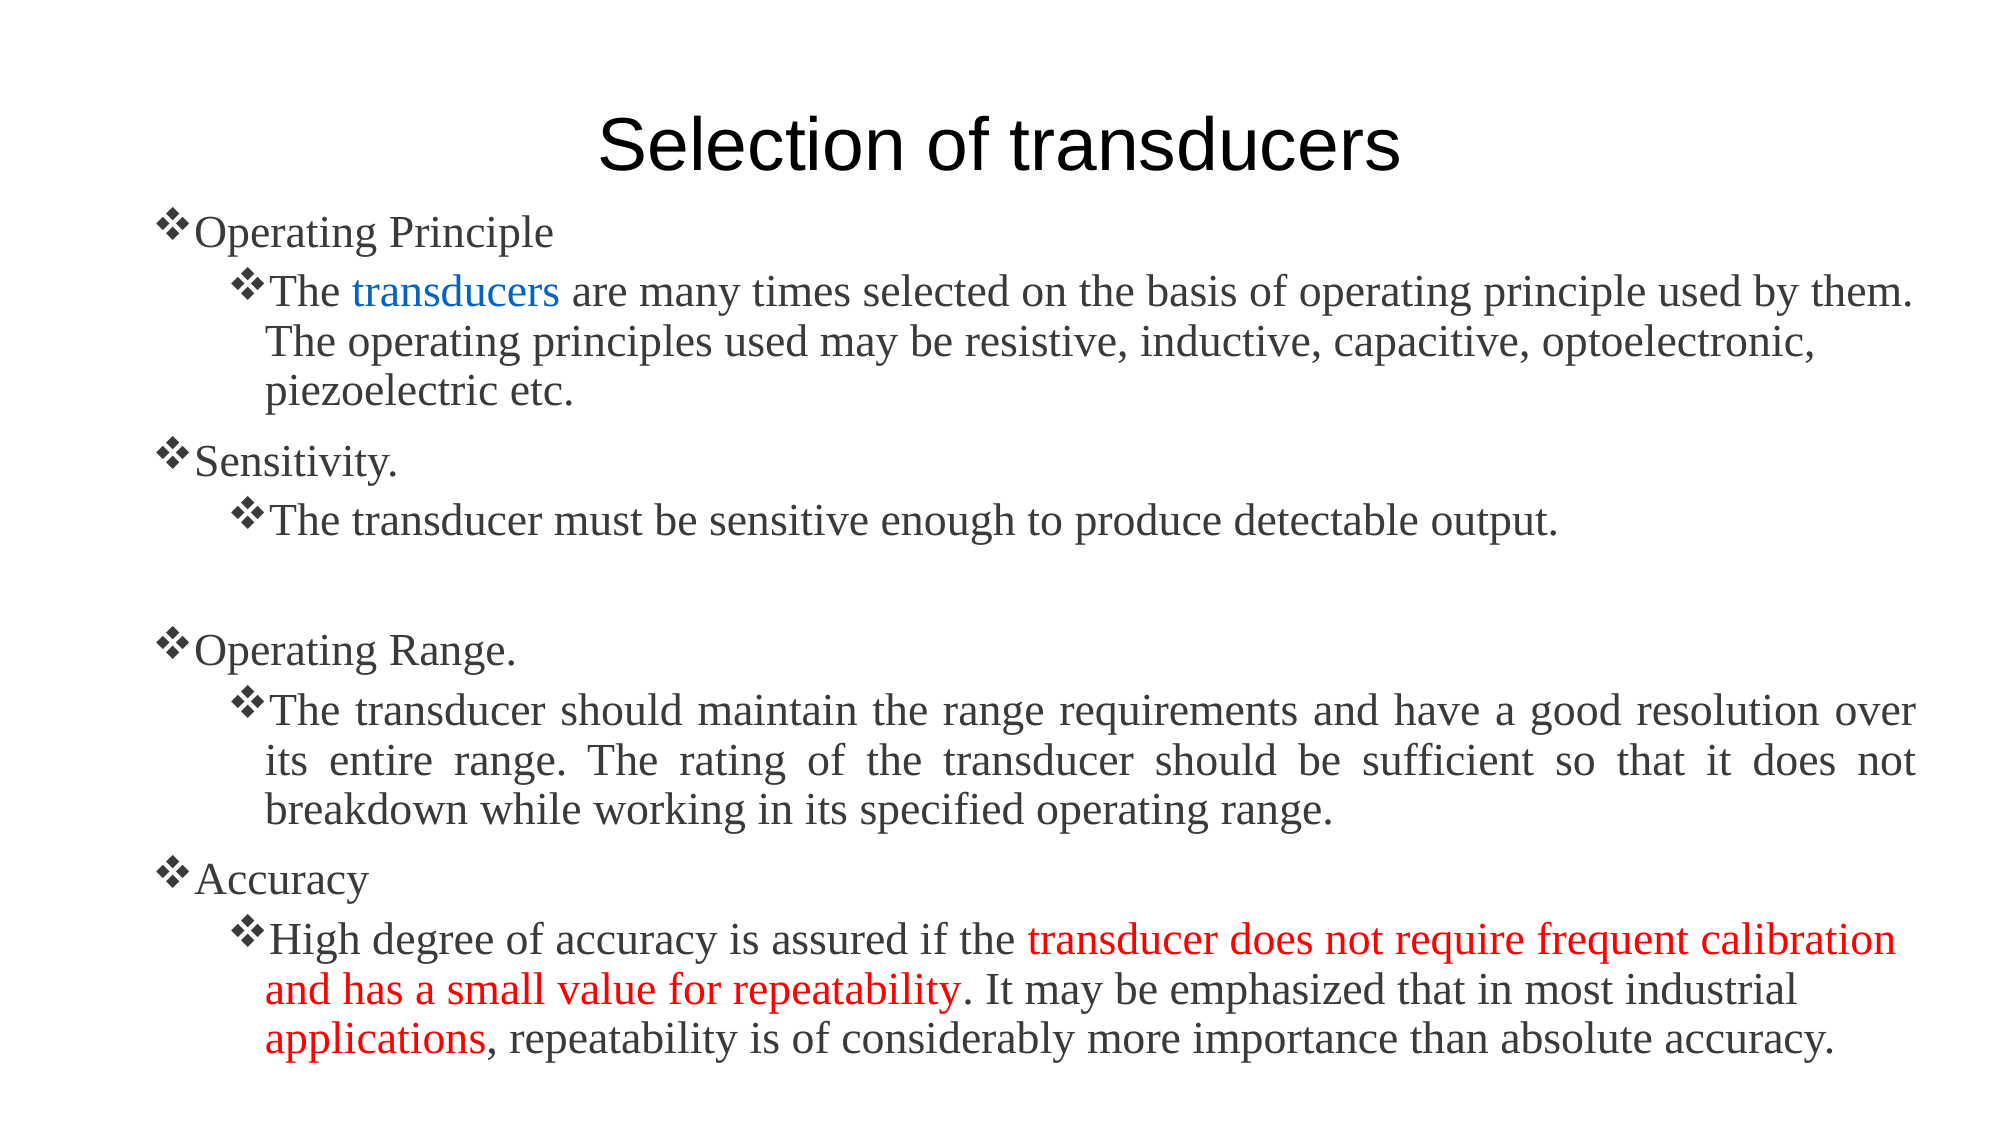

# Selection of transducers
Operating Principle
The transducers are many times selected on the basis of operating principle used by them. The operating principles used may be resistive, inductive, capacitive, optoelectronic, piezoelectric etc.
Sensitivity.
The transducer must be sensitive enough to produce detectable output.

Operating Range.
The transducer should maintain the range requirements and have a good resolution over its entire range. The rating of the transducer should be sufficient so that it does not breakdown while working in its specified operating range.
Accuracy
High degree of accuracy is assured if the transducer does not require frequent calibration and has a small value for repeatability. It may be emphasized that in most industrial applications, repeatability is of considerably more importance than absolute accuracy.